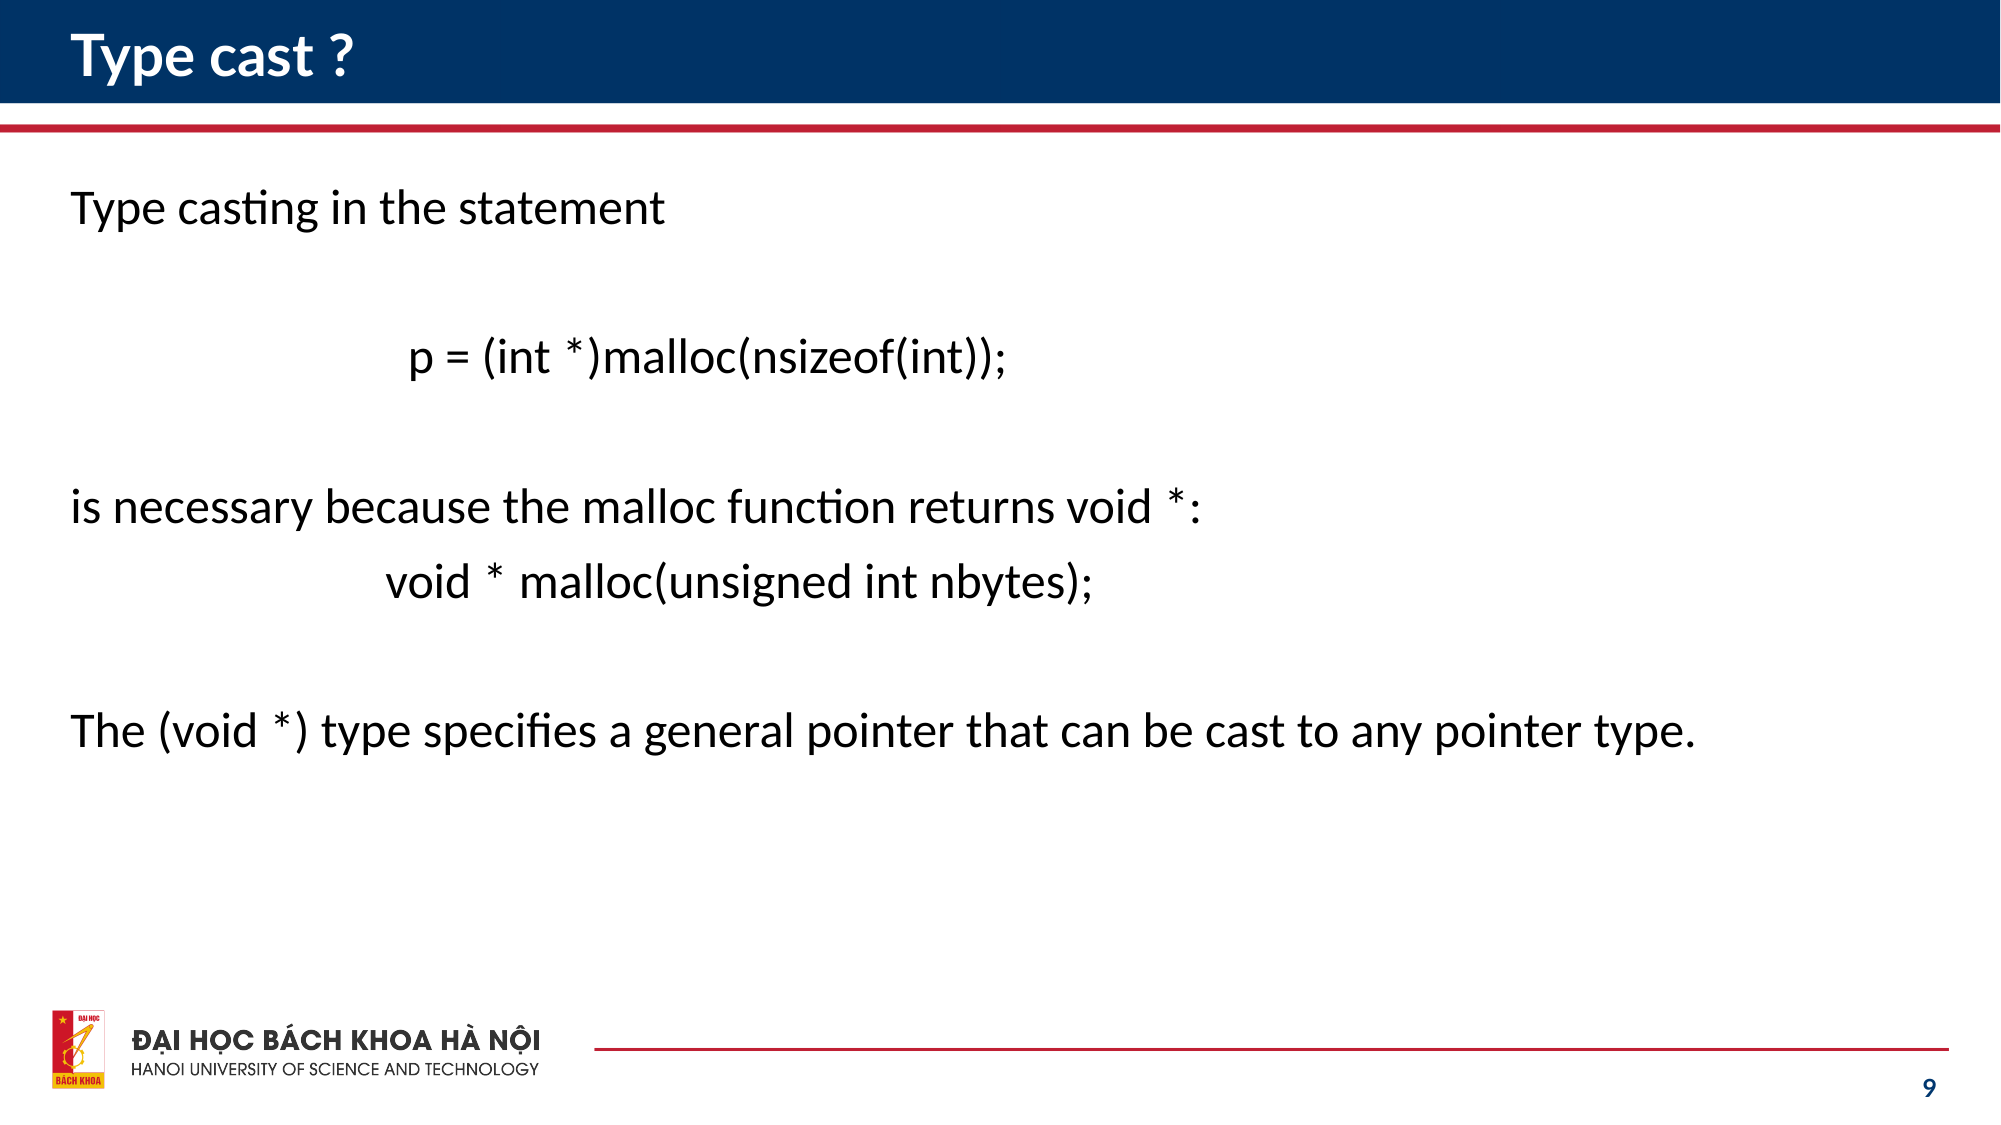

# Type cast ?
Type casting in the statement

			p = (int *)malloc(nsizeof(int));

is necessary because the malloc function returns void *:
                            void * malloc(unsigned int nbytes);

The (void *) type specifies a general pointer that can be cast to any pointer type.
9